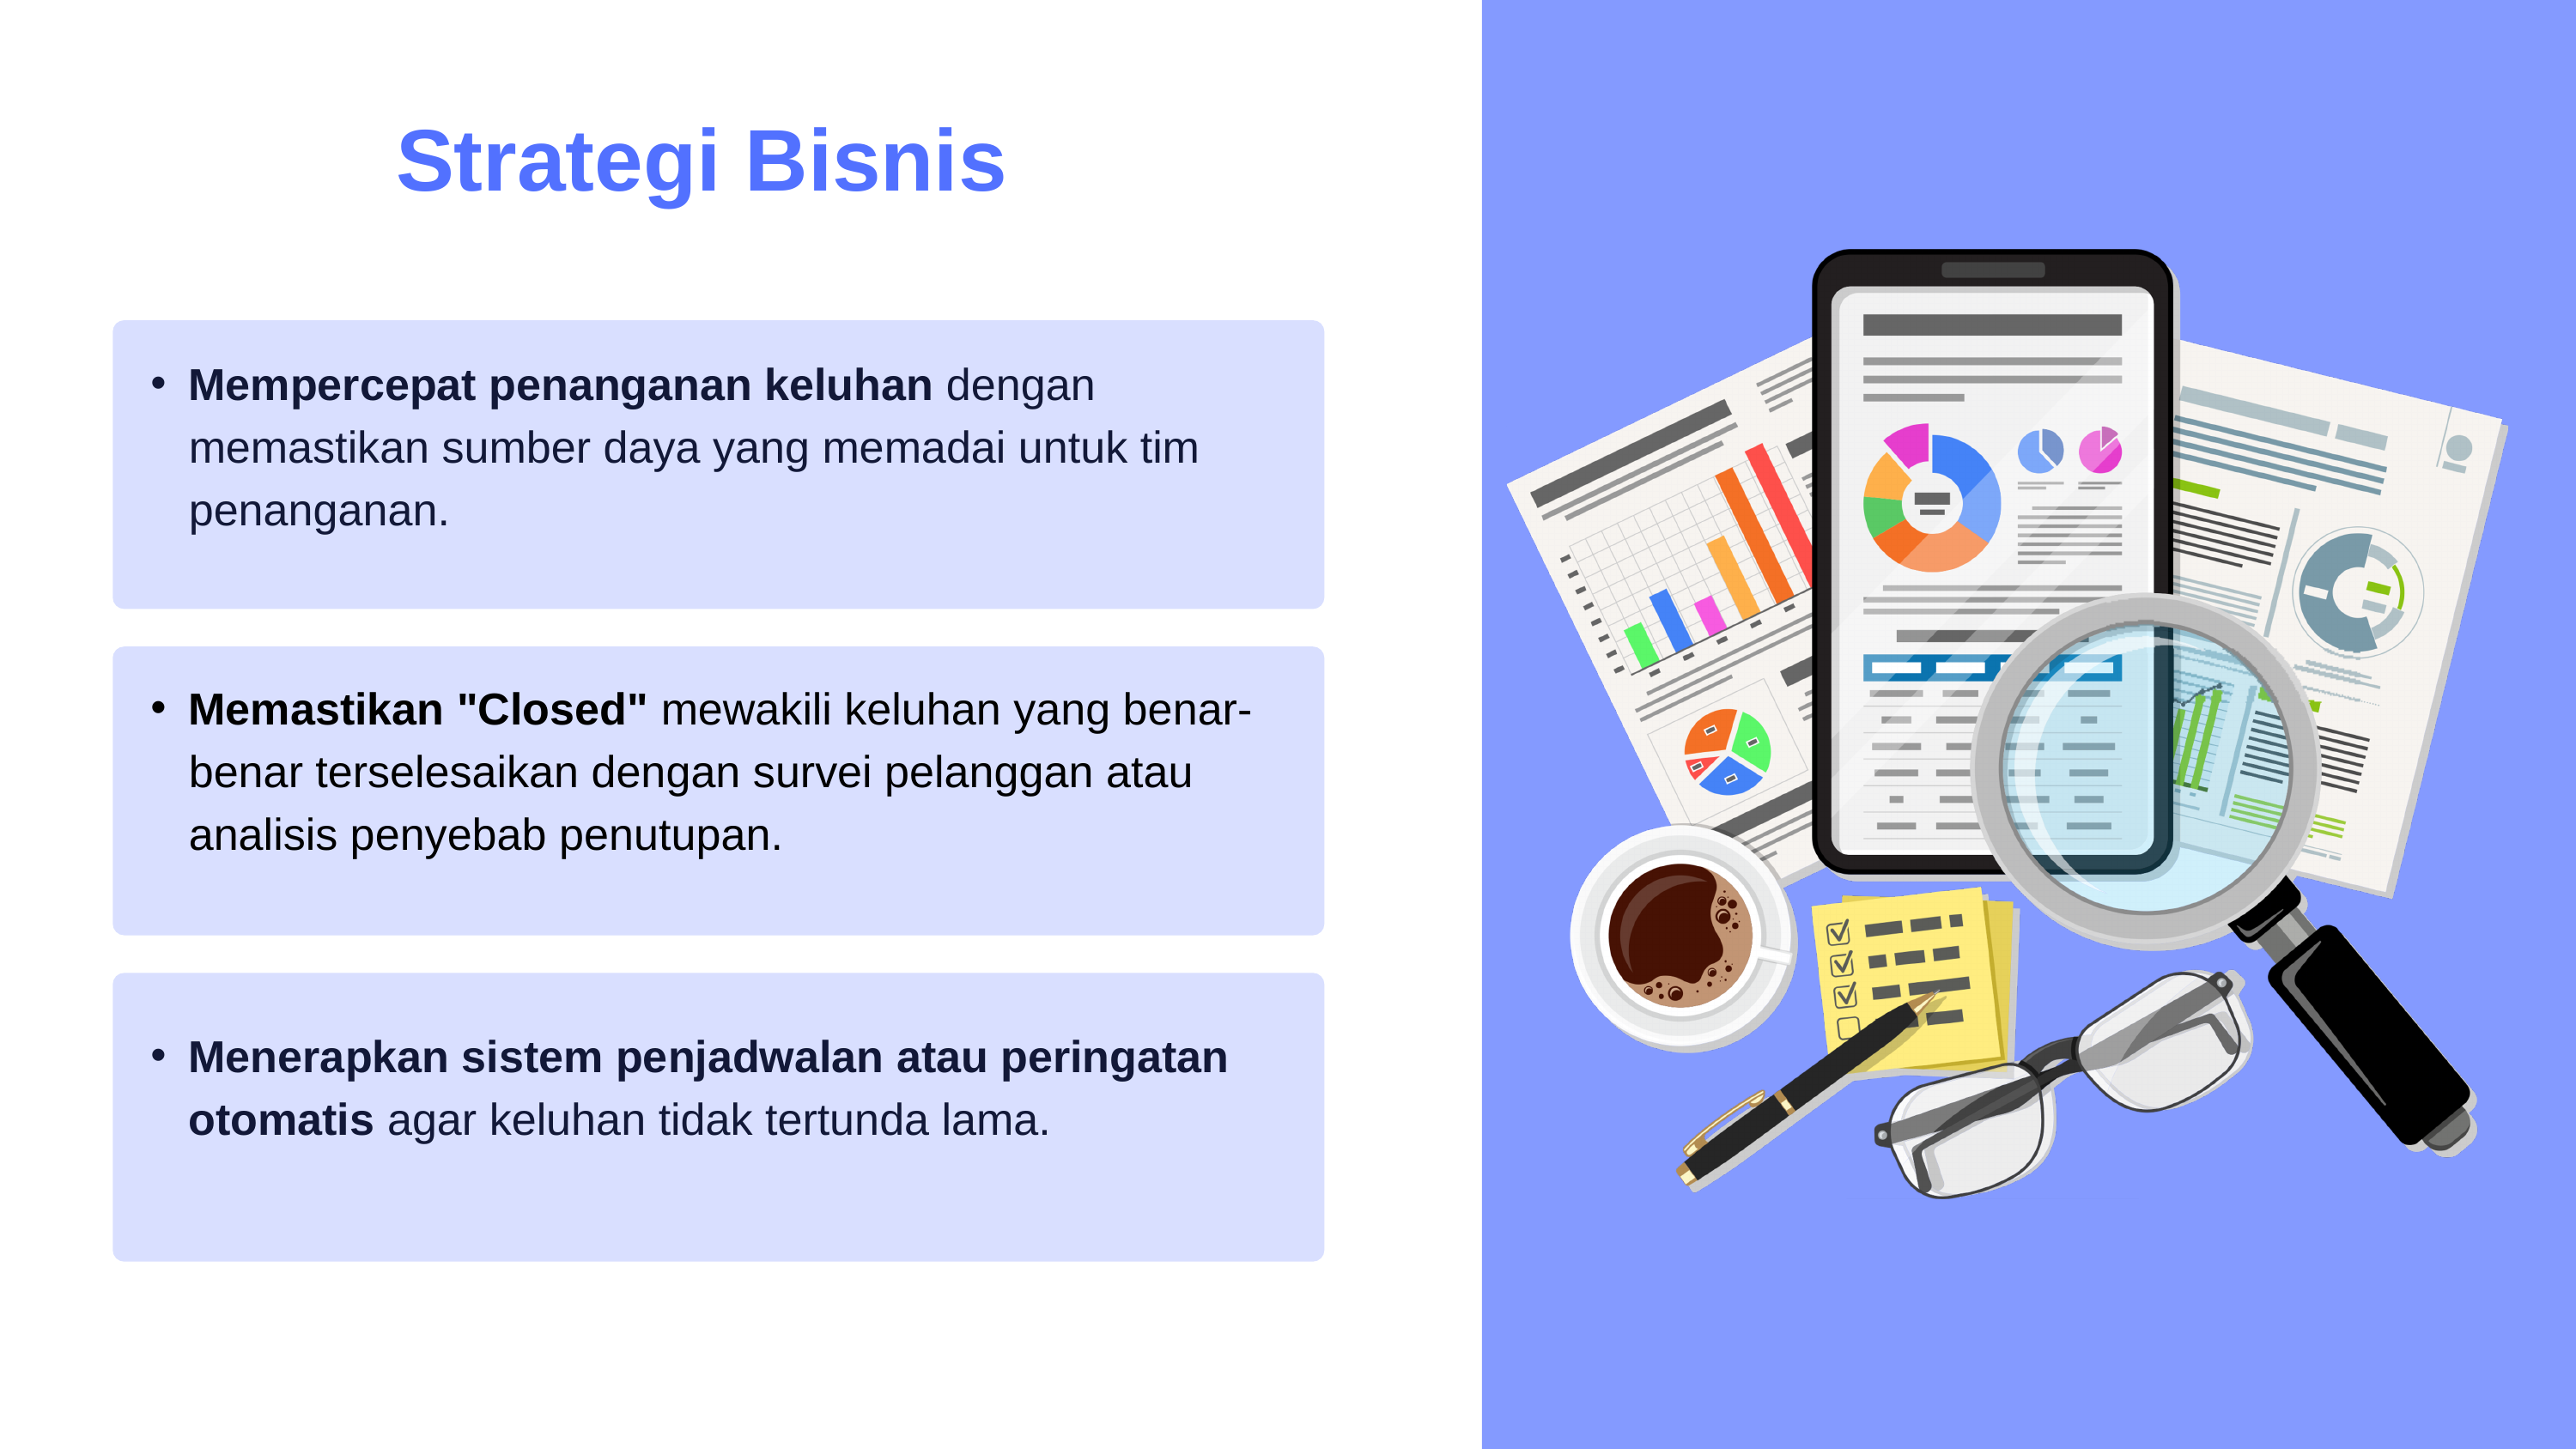

Strategi Bisnis

Mempercepat penanganan keluhan dengan memastikan sumber daya yang memadai untuk tim penanganan.

Memastikan "Closed" mewakili keluhan yang benar-benar terselesaikan dengan survei pelanggan atau analisis penyebab penutupan.

Menerapkan sistem penjadwalan atau peringatan otomatis agar keluhan tidak tertunda lama.